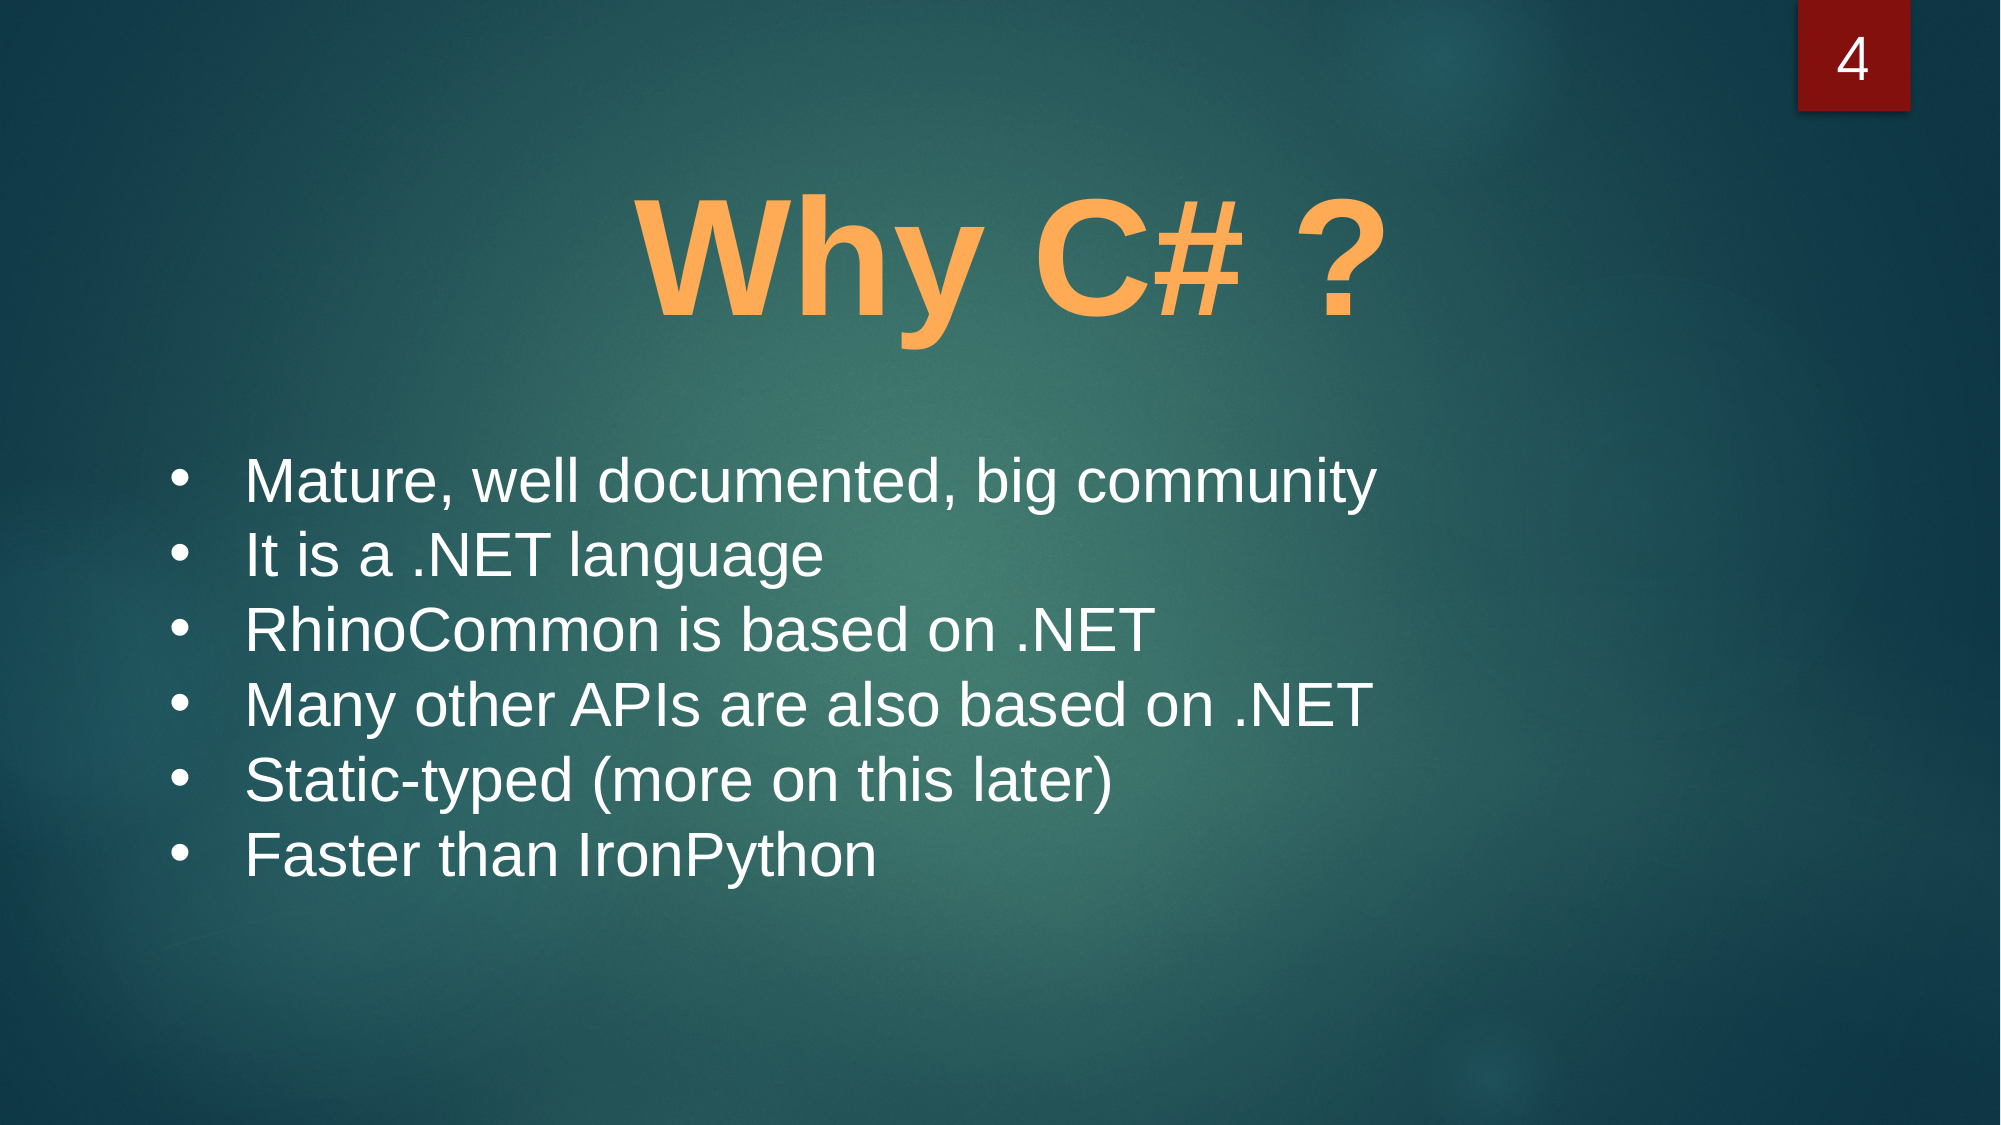

4
Why C# ?
Mature, well documented, big community
It is a .NET language
RhinoCommon is based on .NET
Many other APIs are also based on .NET
Static-typed (more on this later)
Faster than IronPython